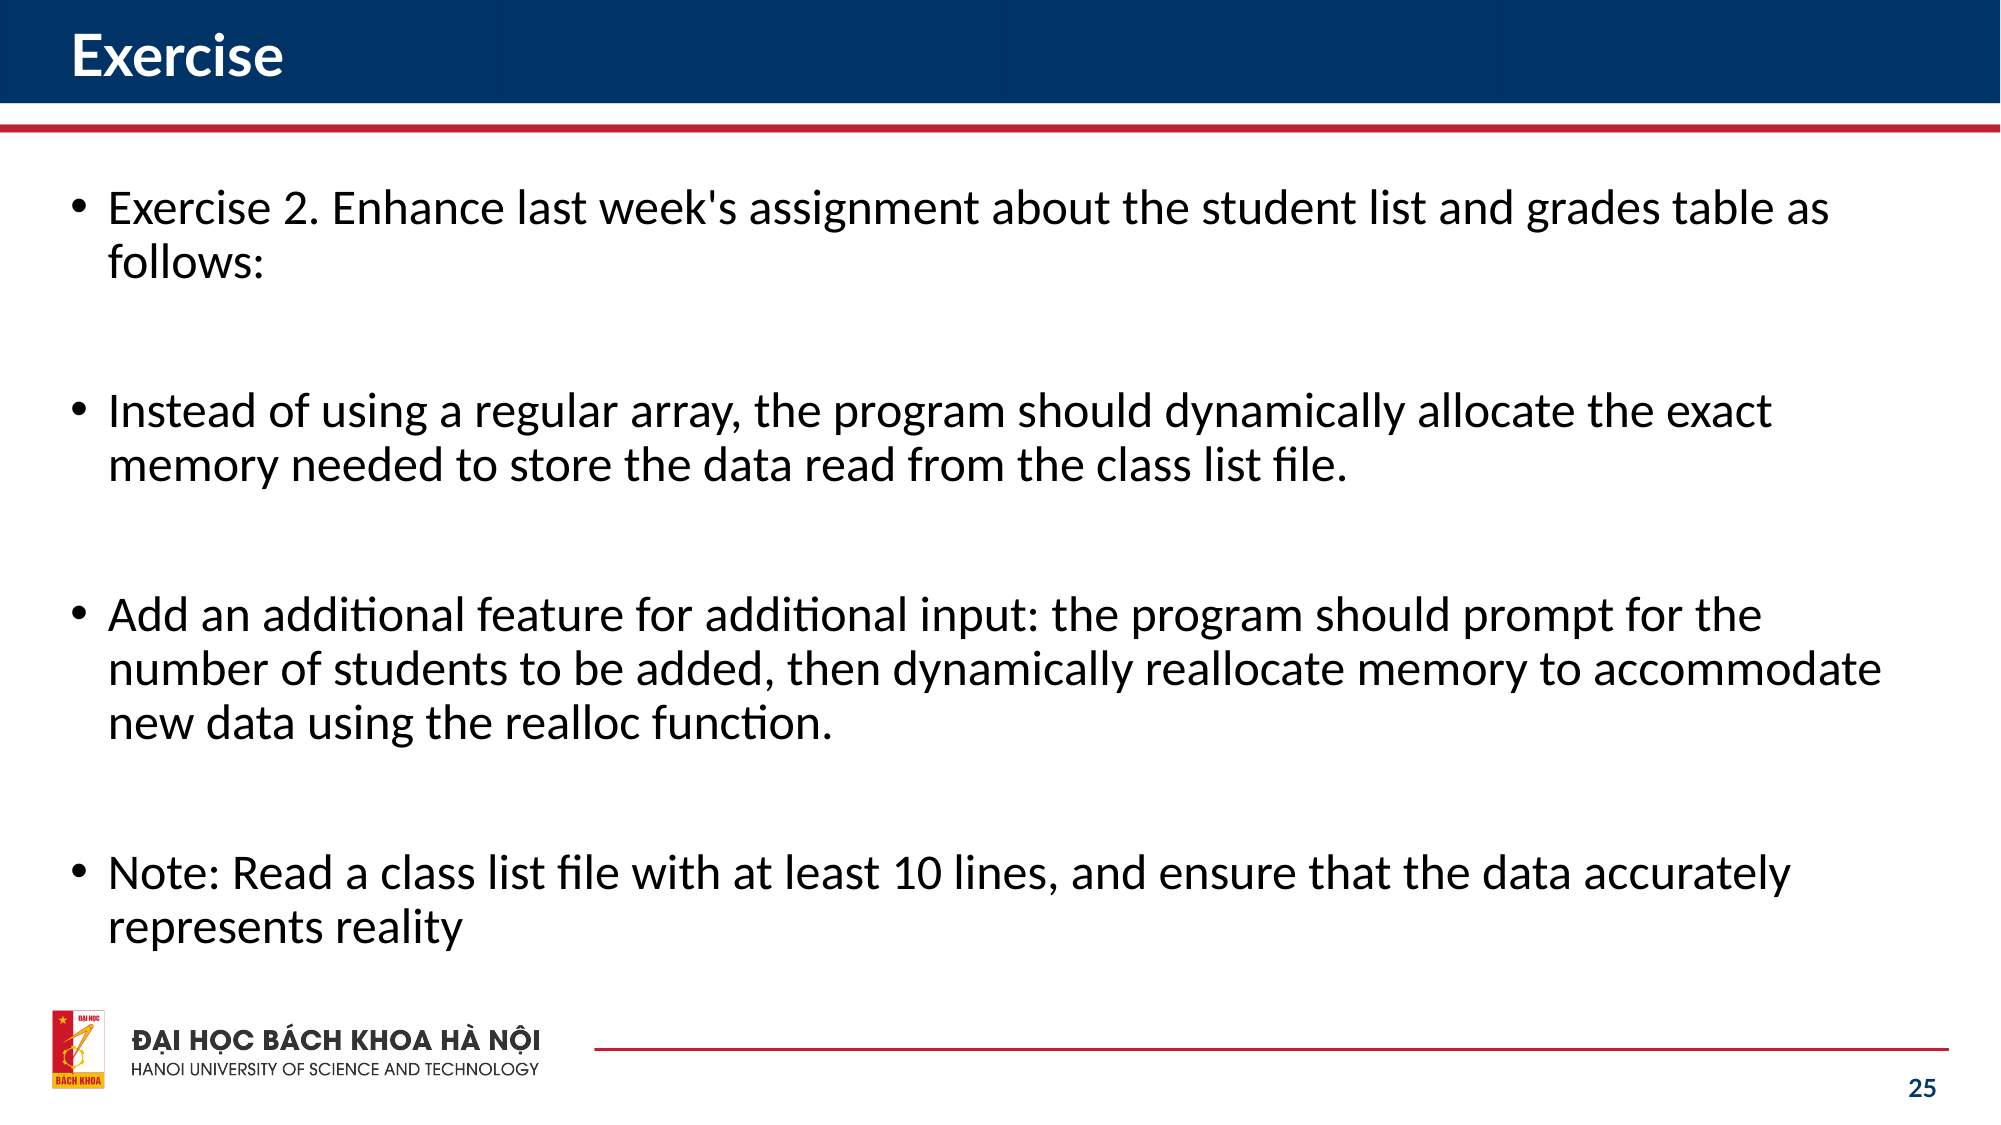

# Exercise
Exercise 2. Enhance last week's assignment about the student list and grades table as follows:

Instead of using a regular array, the program should dynamically allocate the exact memory needed to store the data read from the class list file.

Add an additional feature for additional input: the program should prompt for the number of students to be added, then dynamically reallocate memory to accommodate new data using the realloc function.

Note: Read a class list file with at least 10 lines, and ensure that the data accurately represents reality
25